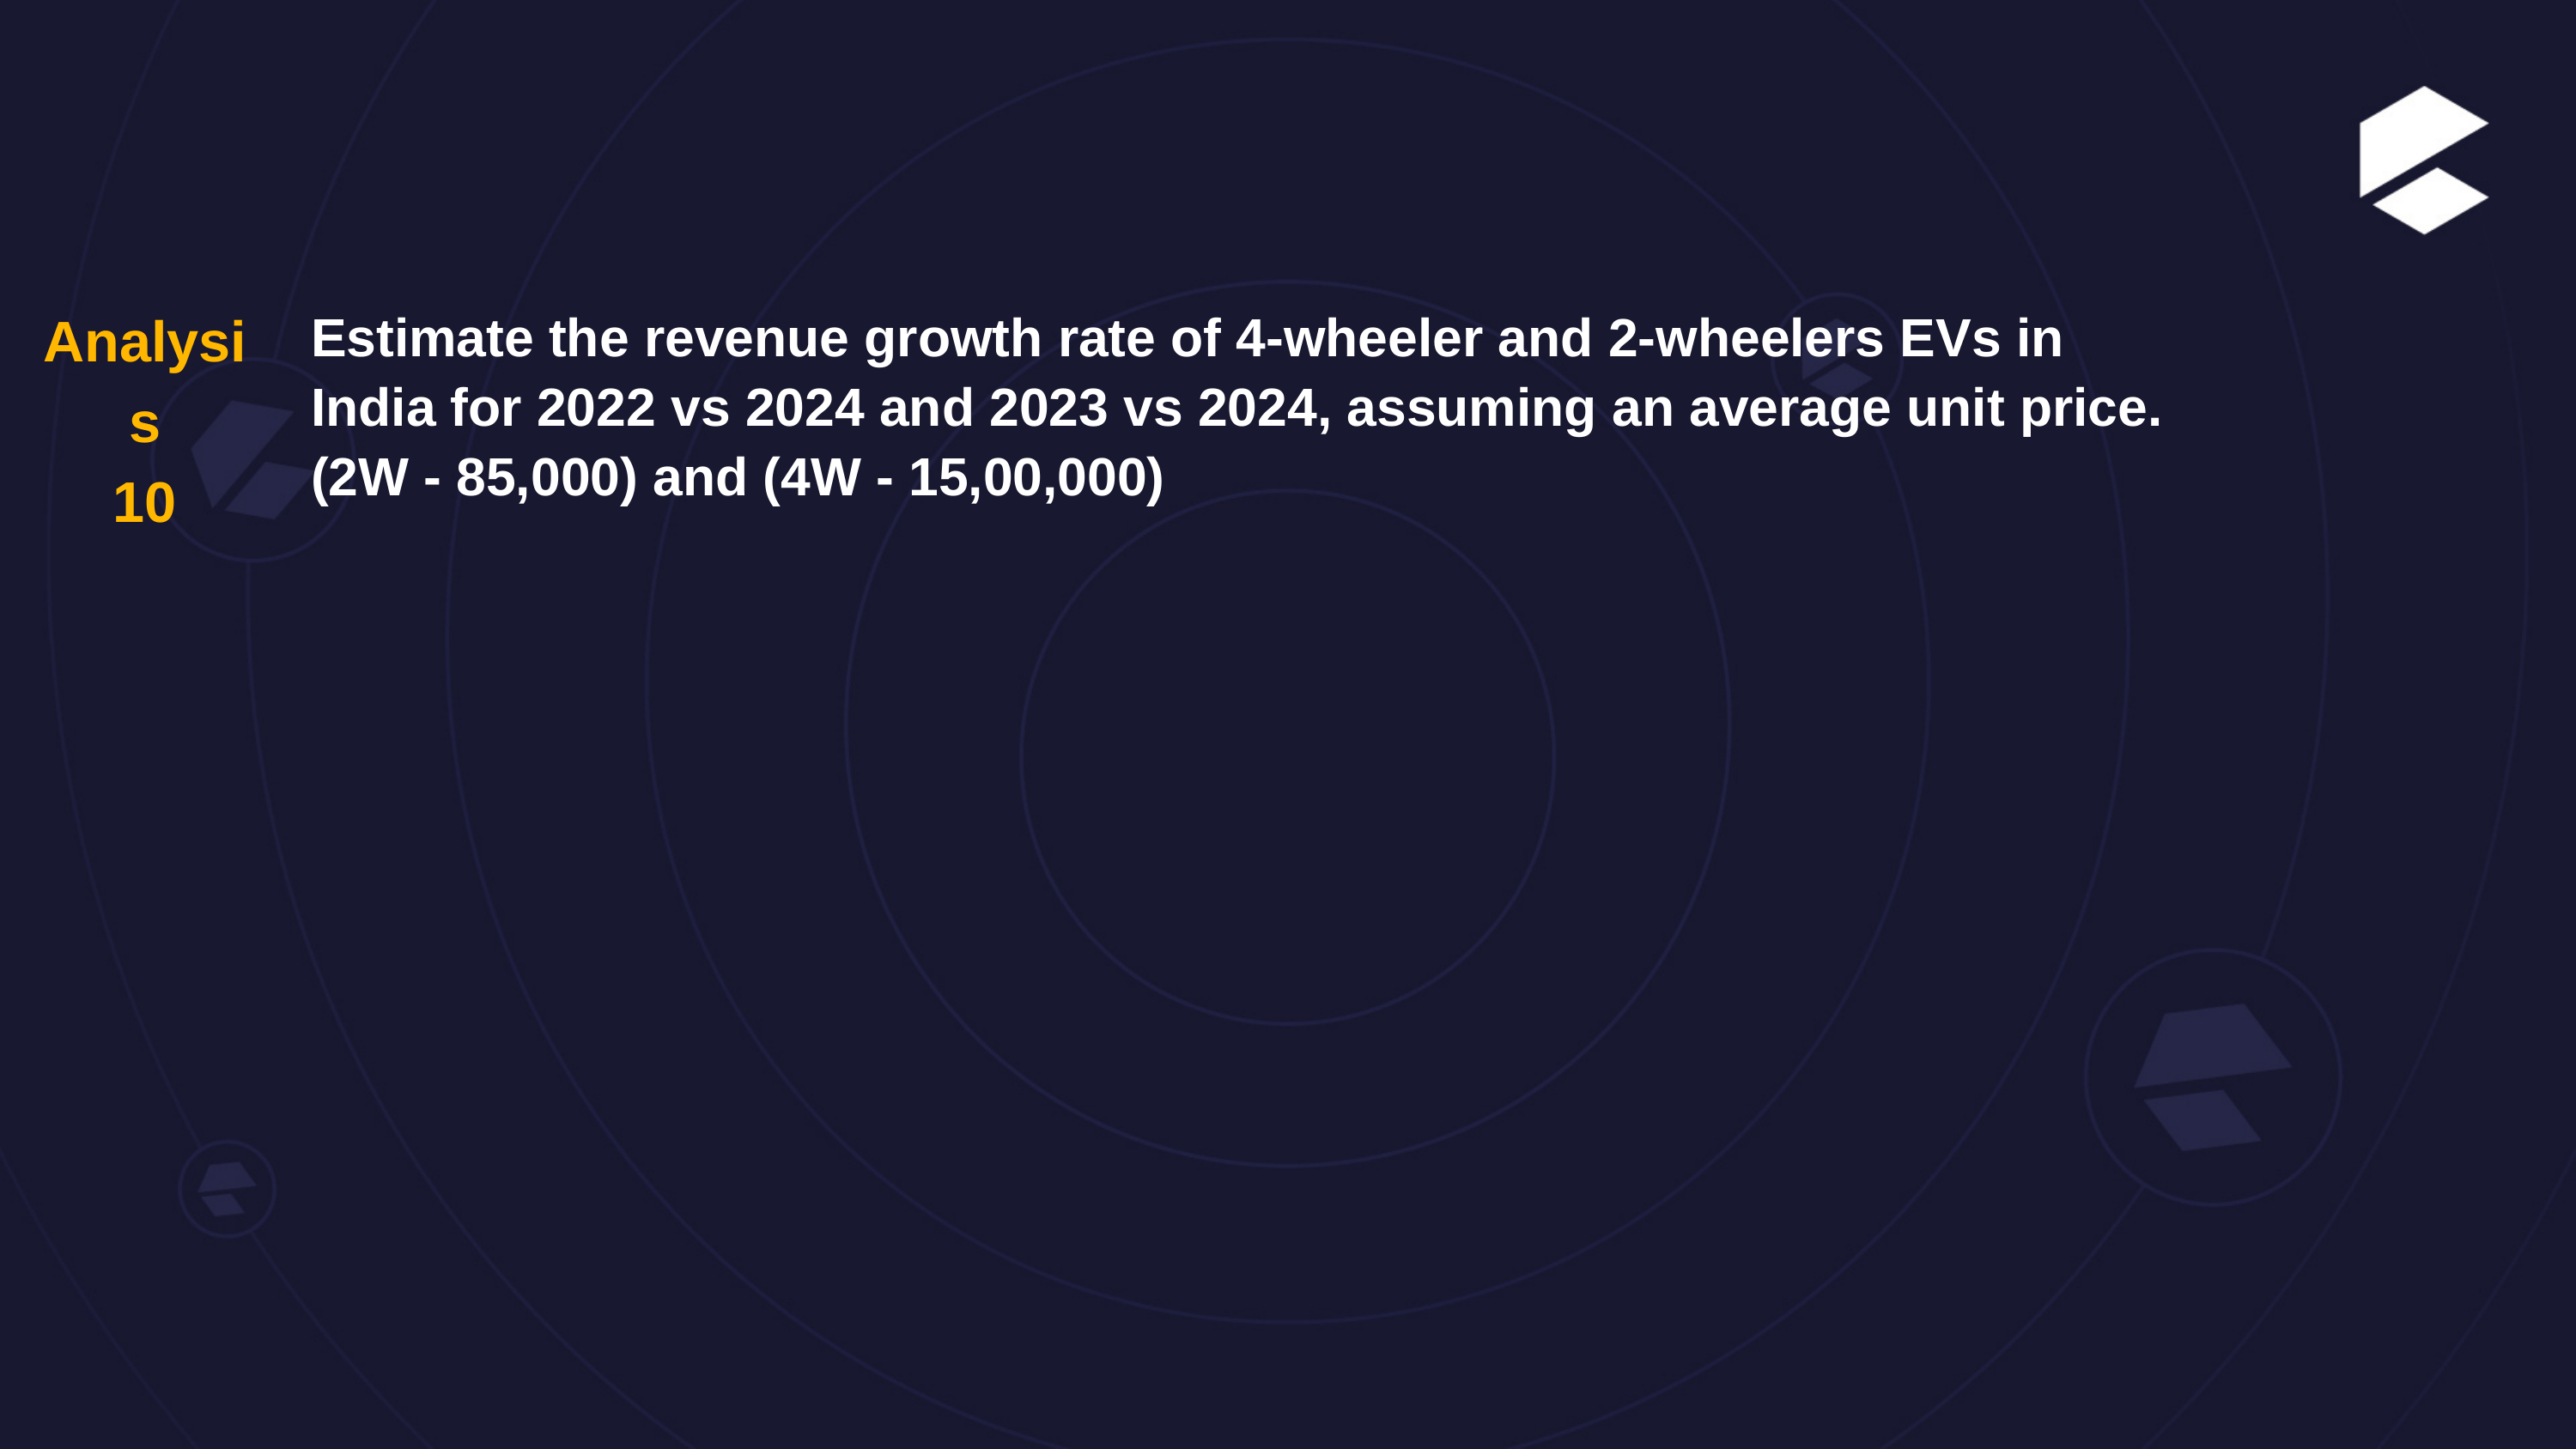

Analysis
10
Estimate the revenue growth rate of 4-wheeler and 2-wheelers EVs in
India for 2022 vs 2024 and 2023 vs 2024, assuming an average unit price.
(2W - 85,000) and (4W - 15,00,000)